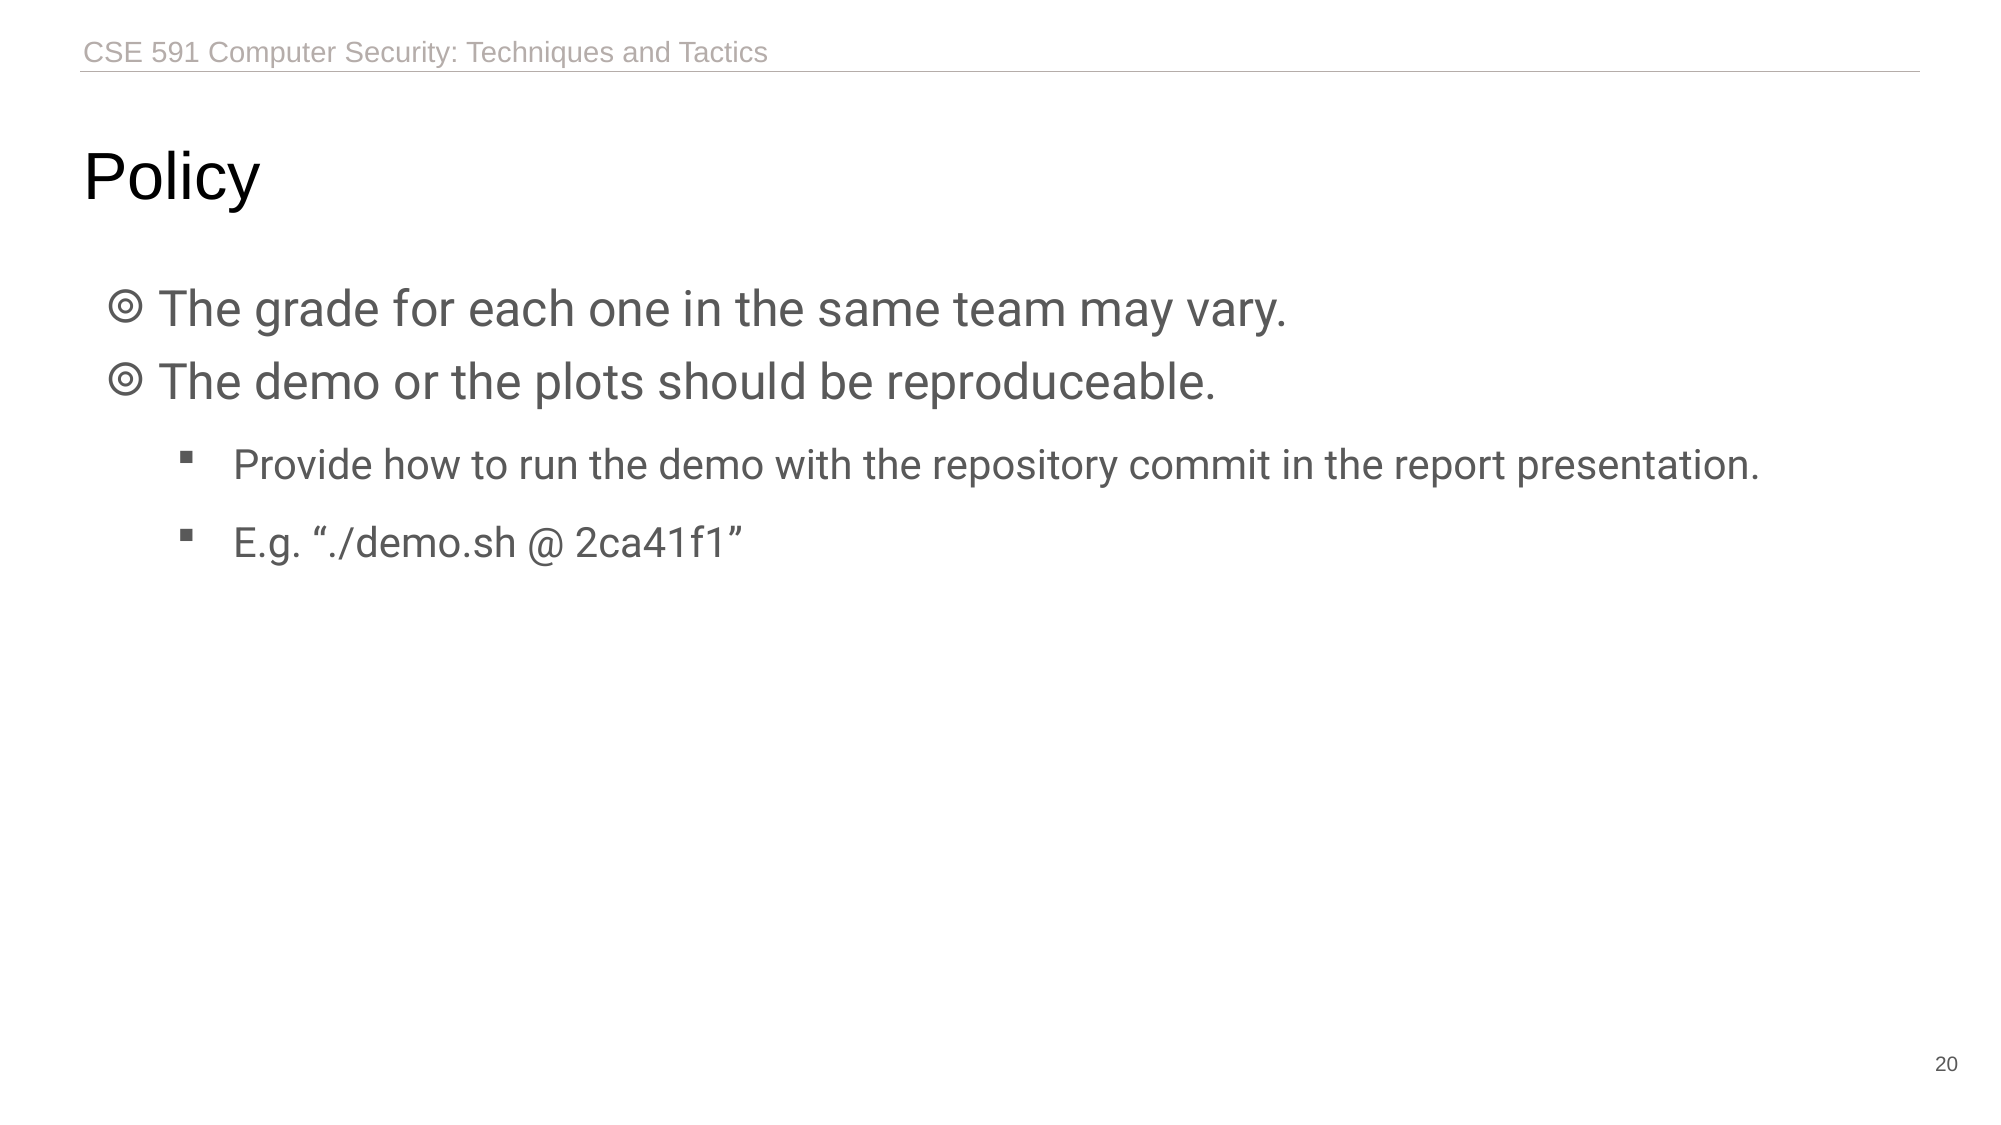

# Policy
The grade for each one in the same team may vary.
The demo or the plots should be reproduceable.
Provide how to run the demo with the repository commit in the report presentation.
E.g. “./demo.sh @ 2ca41f1”

20